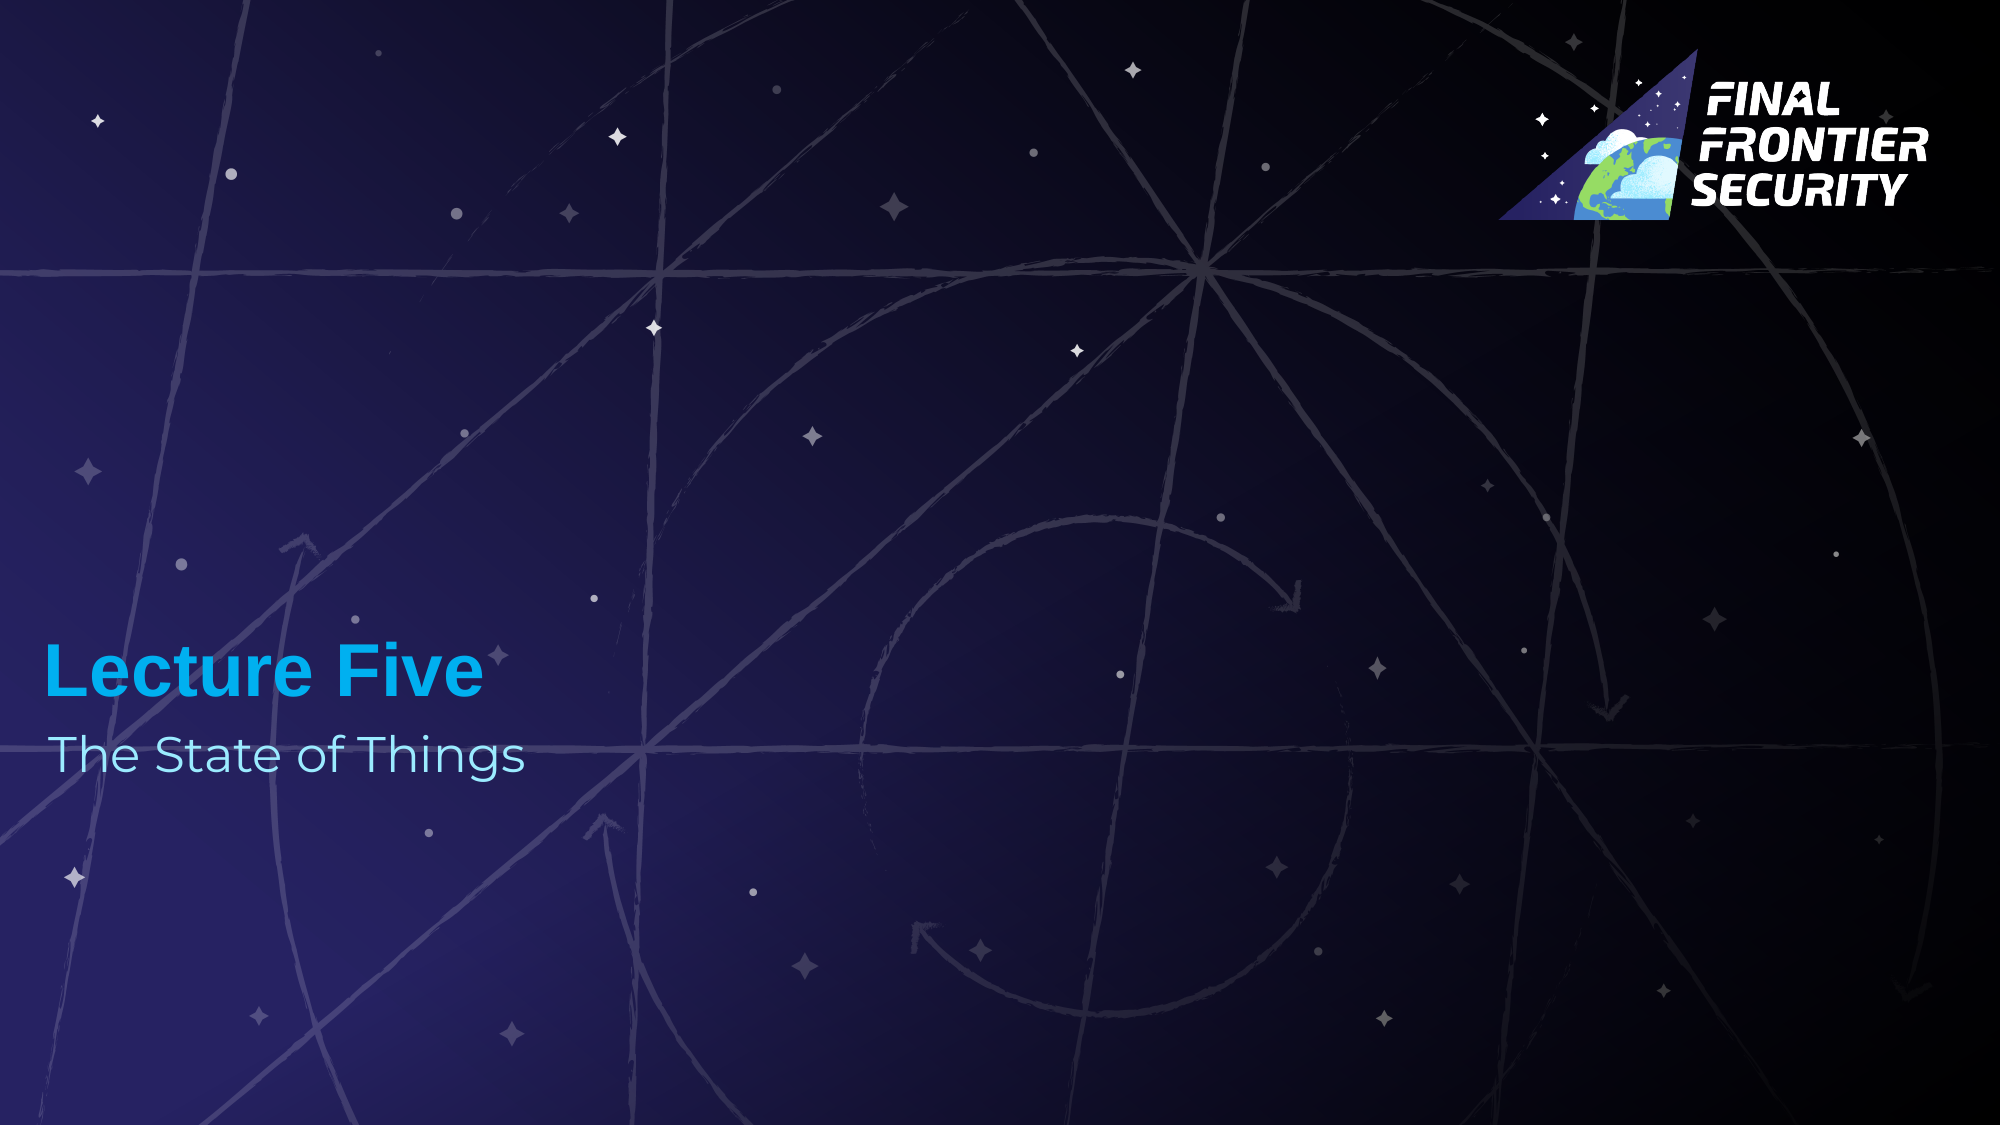

# Lecture Five
The State of Things